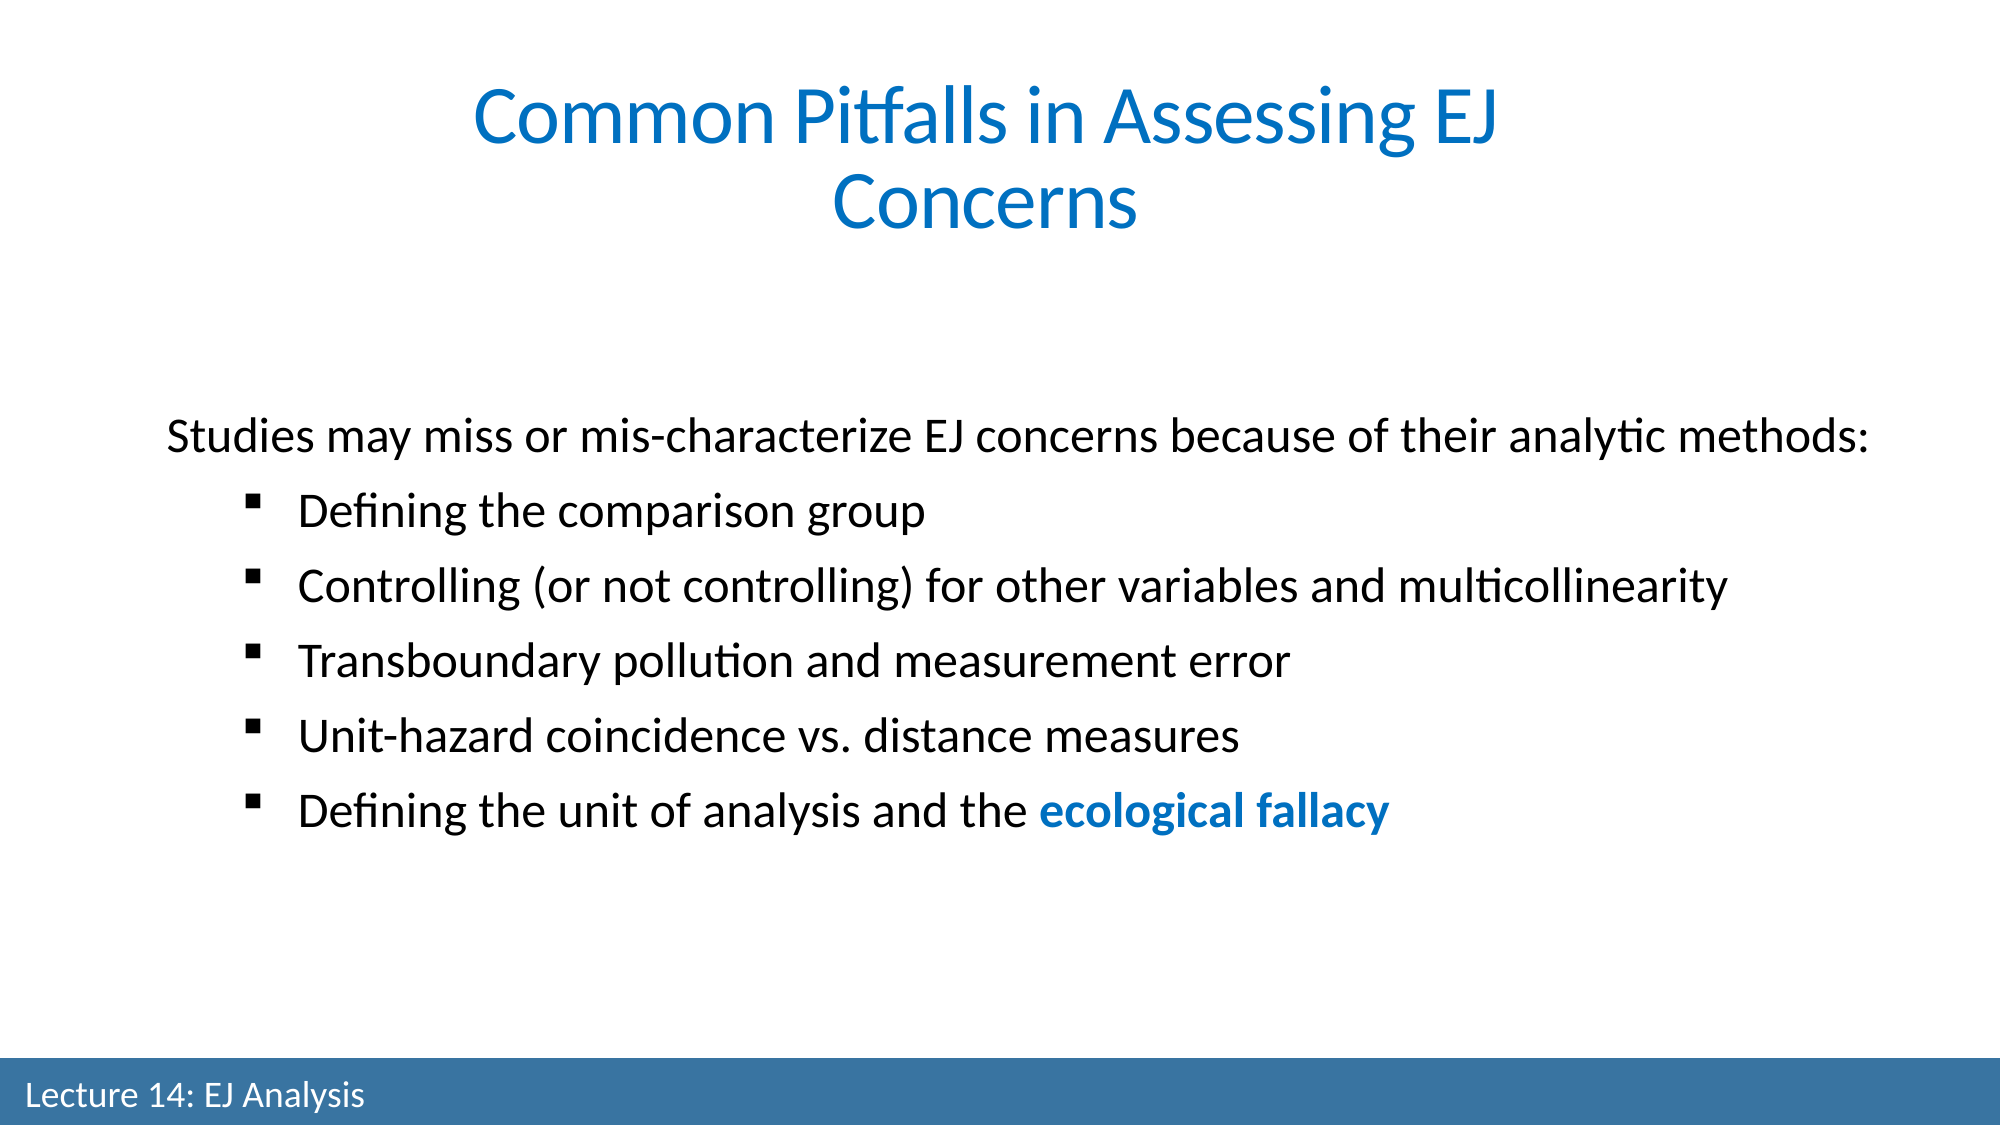

Common Pitfalls in Assessing EJ Concerns
Studies may miss or mis-characterize EJ concerns because of their analytic methods:
Defining the comparison group
Controlling (or not controlling) for other variables and multicollinearity
Transboundary pollution and measurement error
Unit-hazard coincidence vs. distance measures
Defining the unit of analysis and the ecological fallacy